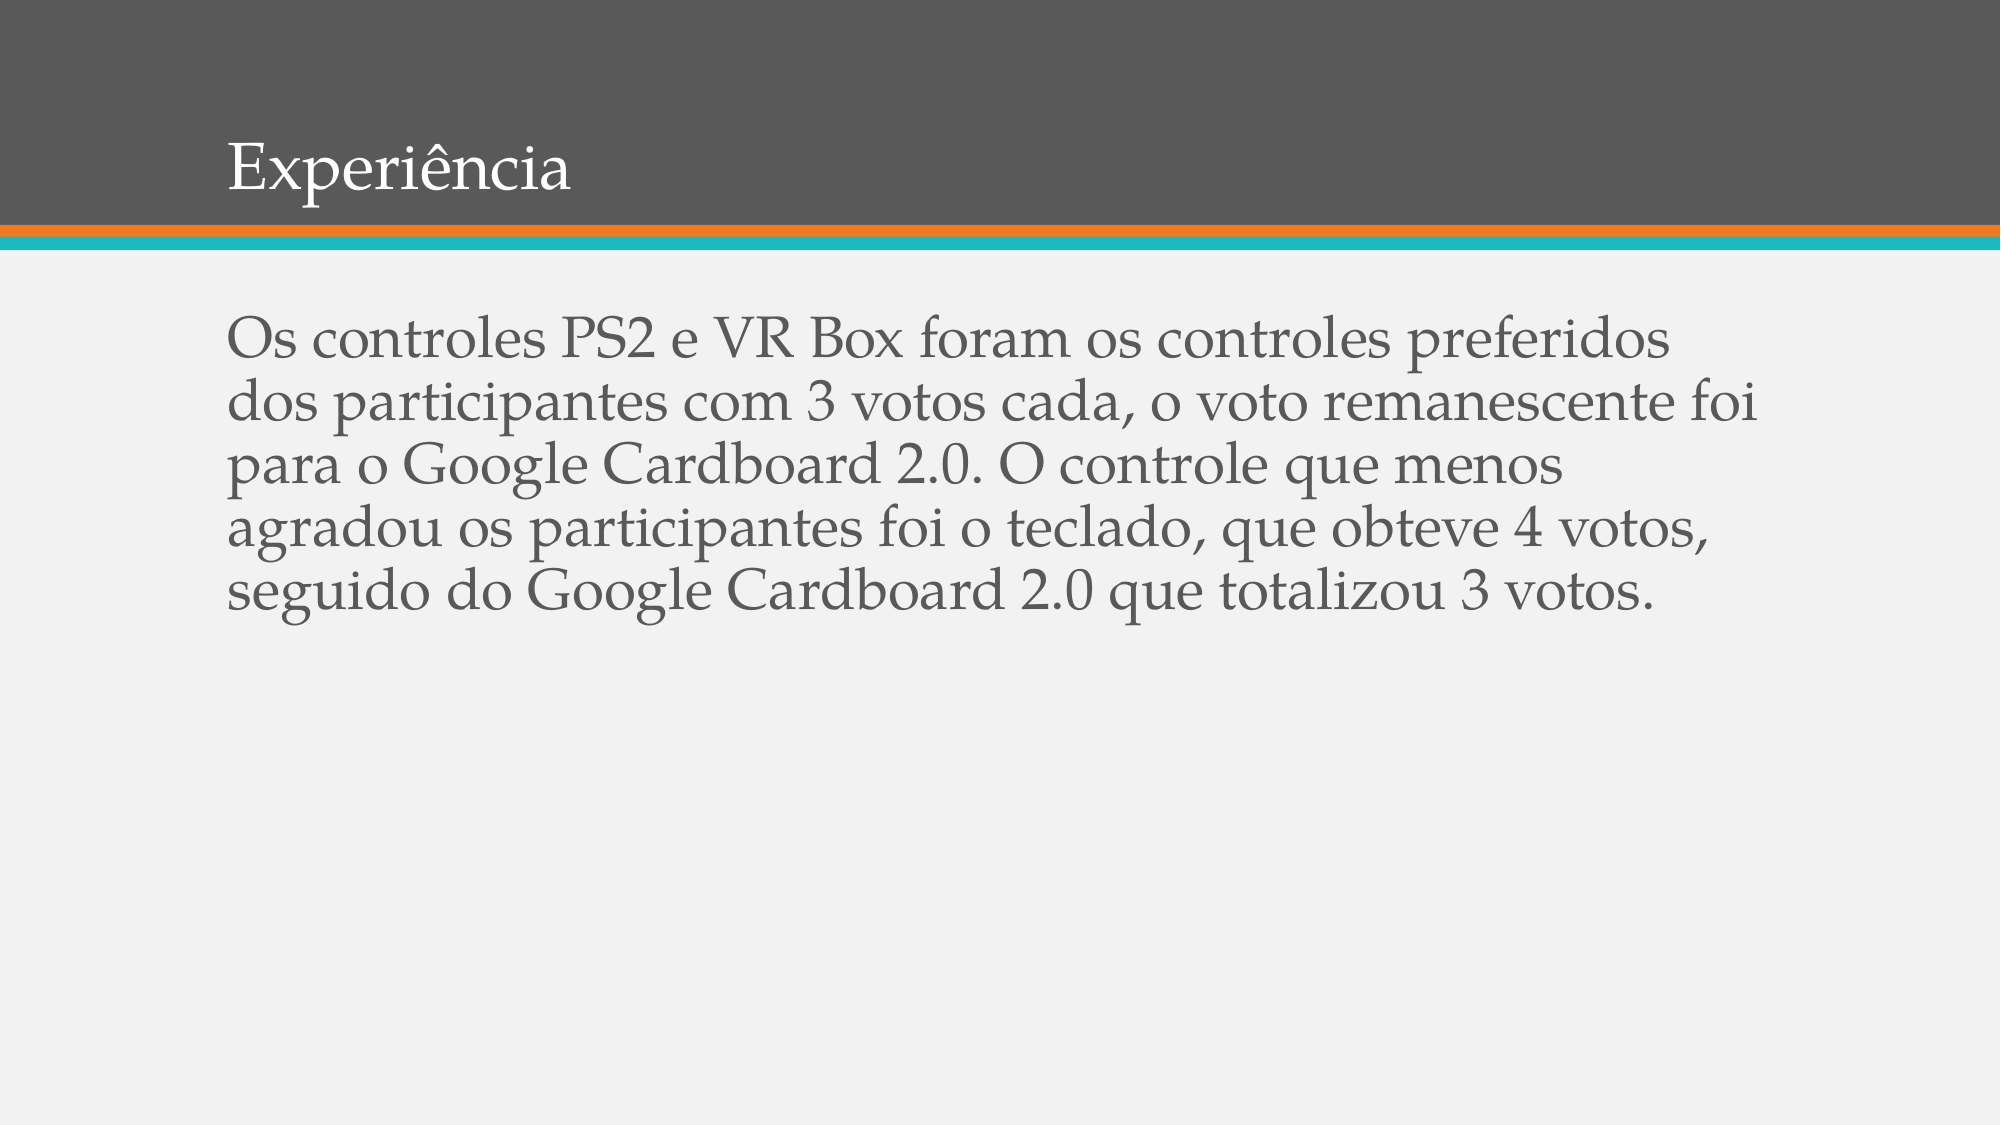

# Experiência
Os controles PS2 e VR Box foram os controles preferidos dos participantes com 3 votos cada, o voto remanescente foi para o Google Cardboard 2.0. O controle que menos agradou os participantes foi o teclado, que obteve 4 votos, seguido do Google Cardboard 2.0 que totalizou 3 votos.